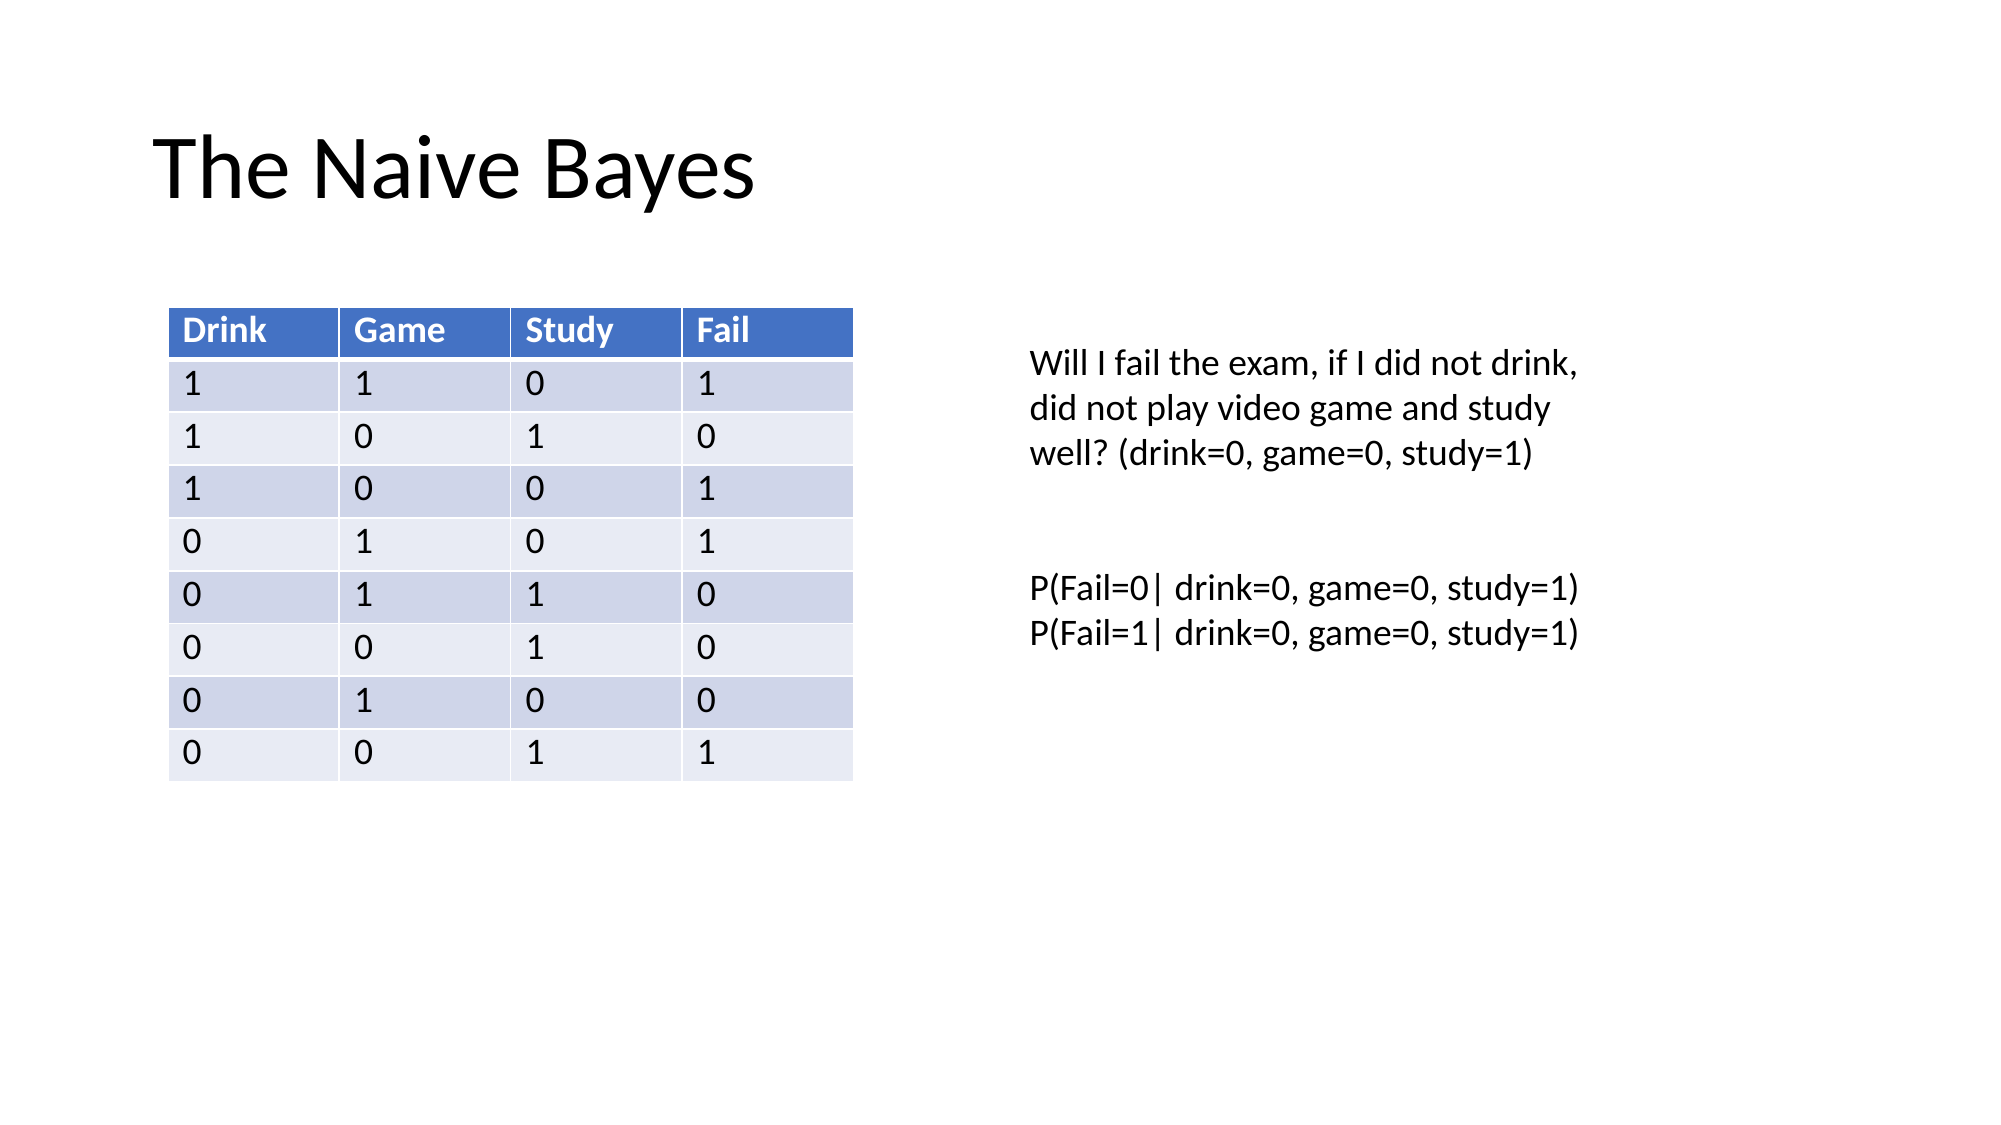

# The Naive Bayes
| Drink | Game | Study | Fail |
| --- | --- | --- | --- |
| 1 | 1 | 0 | 1 |
| 1 | 0 | 1 | 0 |
| 1 | 0 | 0 | 1 |
| 0 | 1 | 0 | 1 |
| 0 | 1 | 1 | 0 |
| 0 | 0 | 1 | 0 |
| 0 | 1 | 0 | 0 |
| 0 | 0 | 1 | 1 |
Will I fail the exam, if I did not drink, did not play video game and study well? (drink=0, game=0, study=1)

P(Fail=0| drink=0, game=0, study=1)
P(Fail=1| drink=0, game=0, study=1)